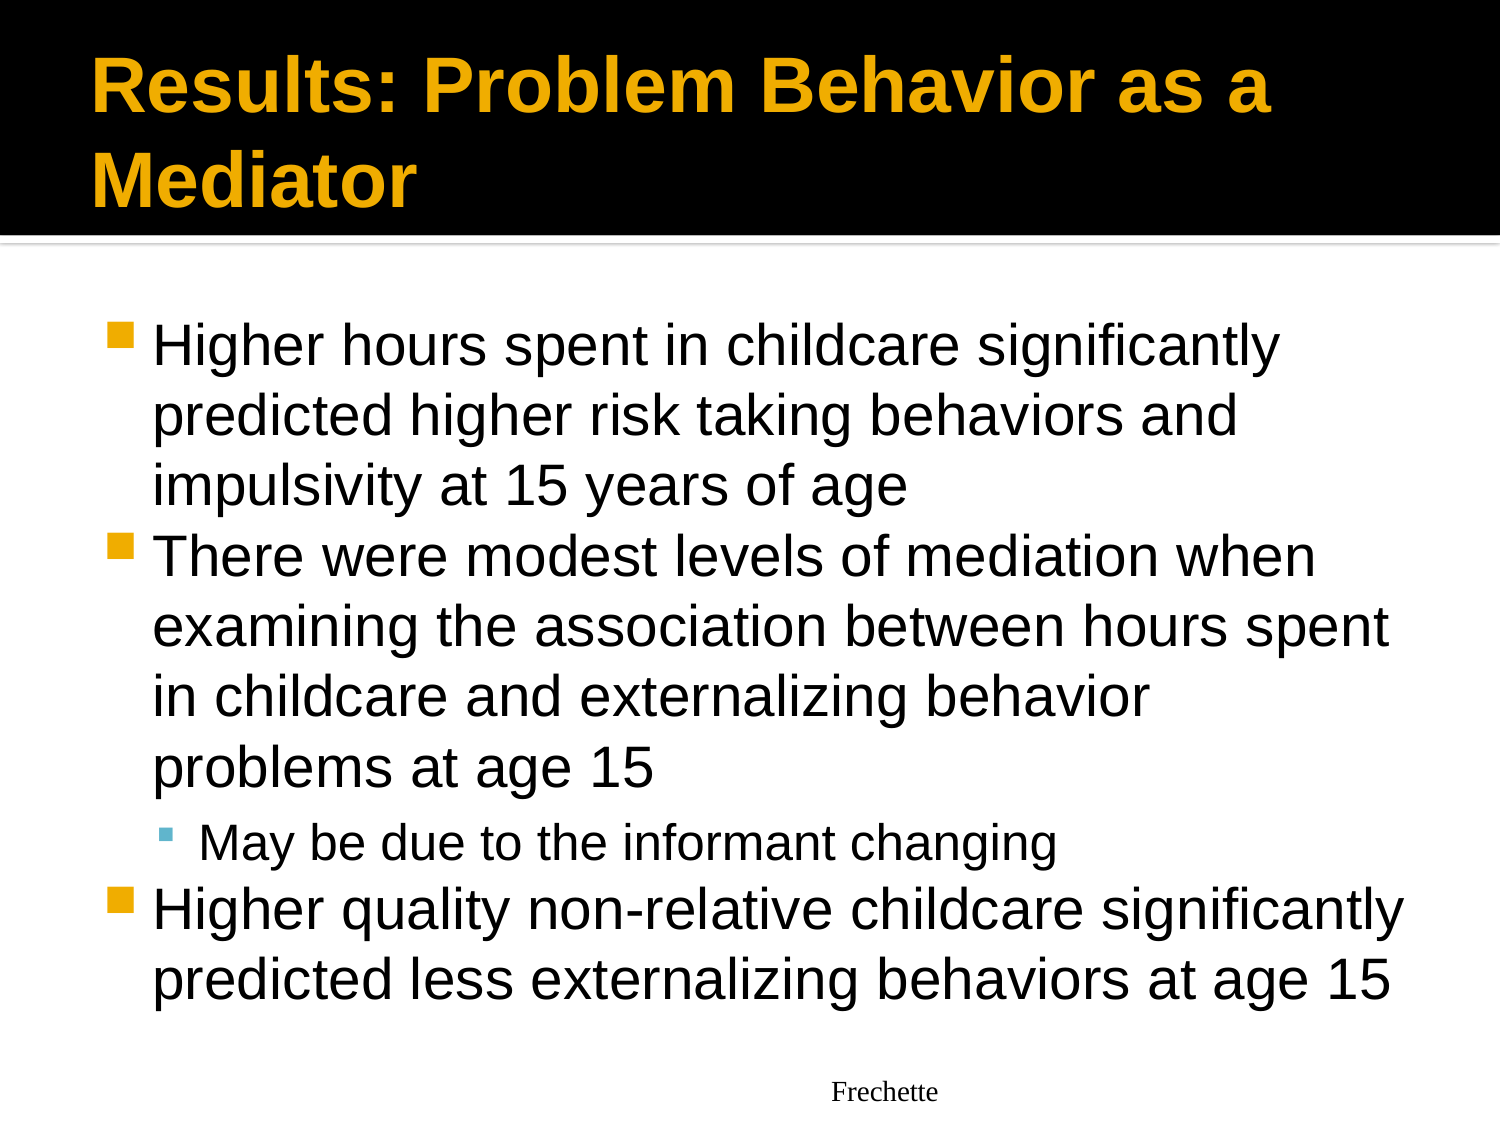

# Results: Problem Behavior as a Mediator
Higher hours spent in childcare significantly predicted higher risk taking behaviors and impulsivity at 15 years of age
There were modest levels of mediation when examining the association between hours spent in childcare and externalizing behavior problems at age 15
May be due to the informant changing
Higher quality non-relative childcare significantly predicted less externalizing behaviors at age 15

Frechette